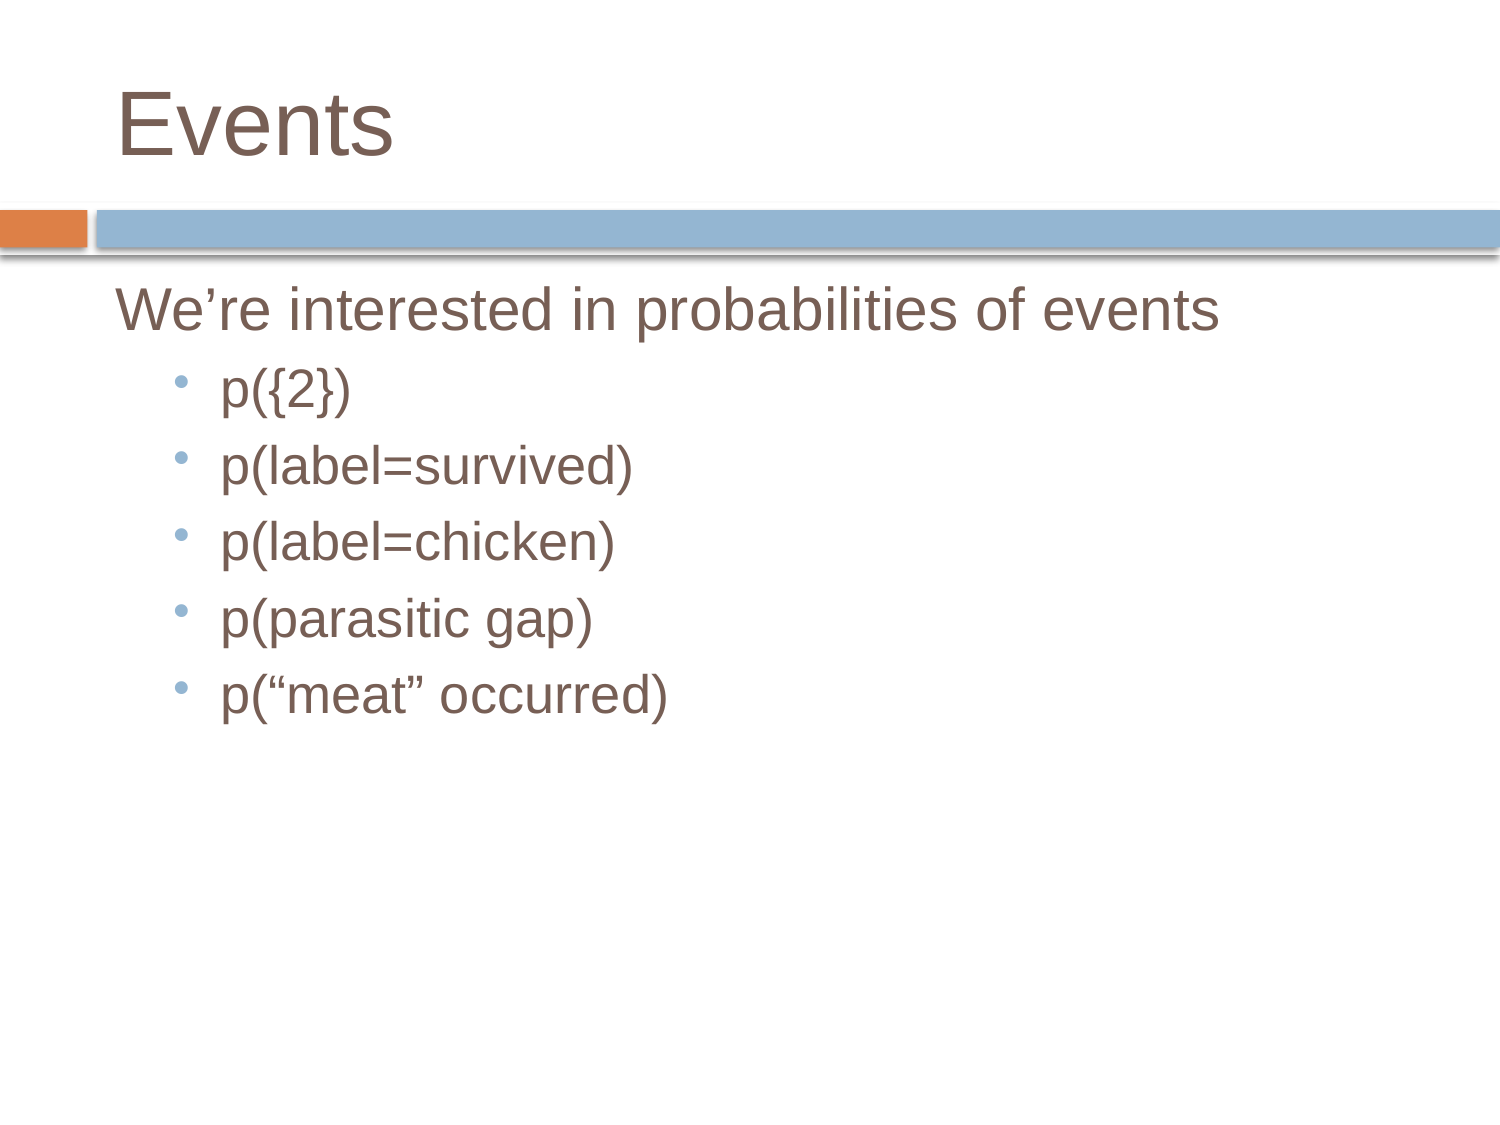

# Events
We’re interested in probabilities of events
p({2})
p(label=survived)
p(label=chicken)
p(parasitic gap)
p(“meat” occurred)